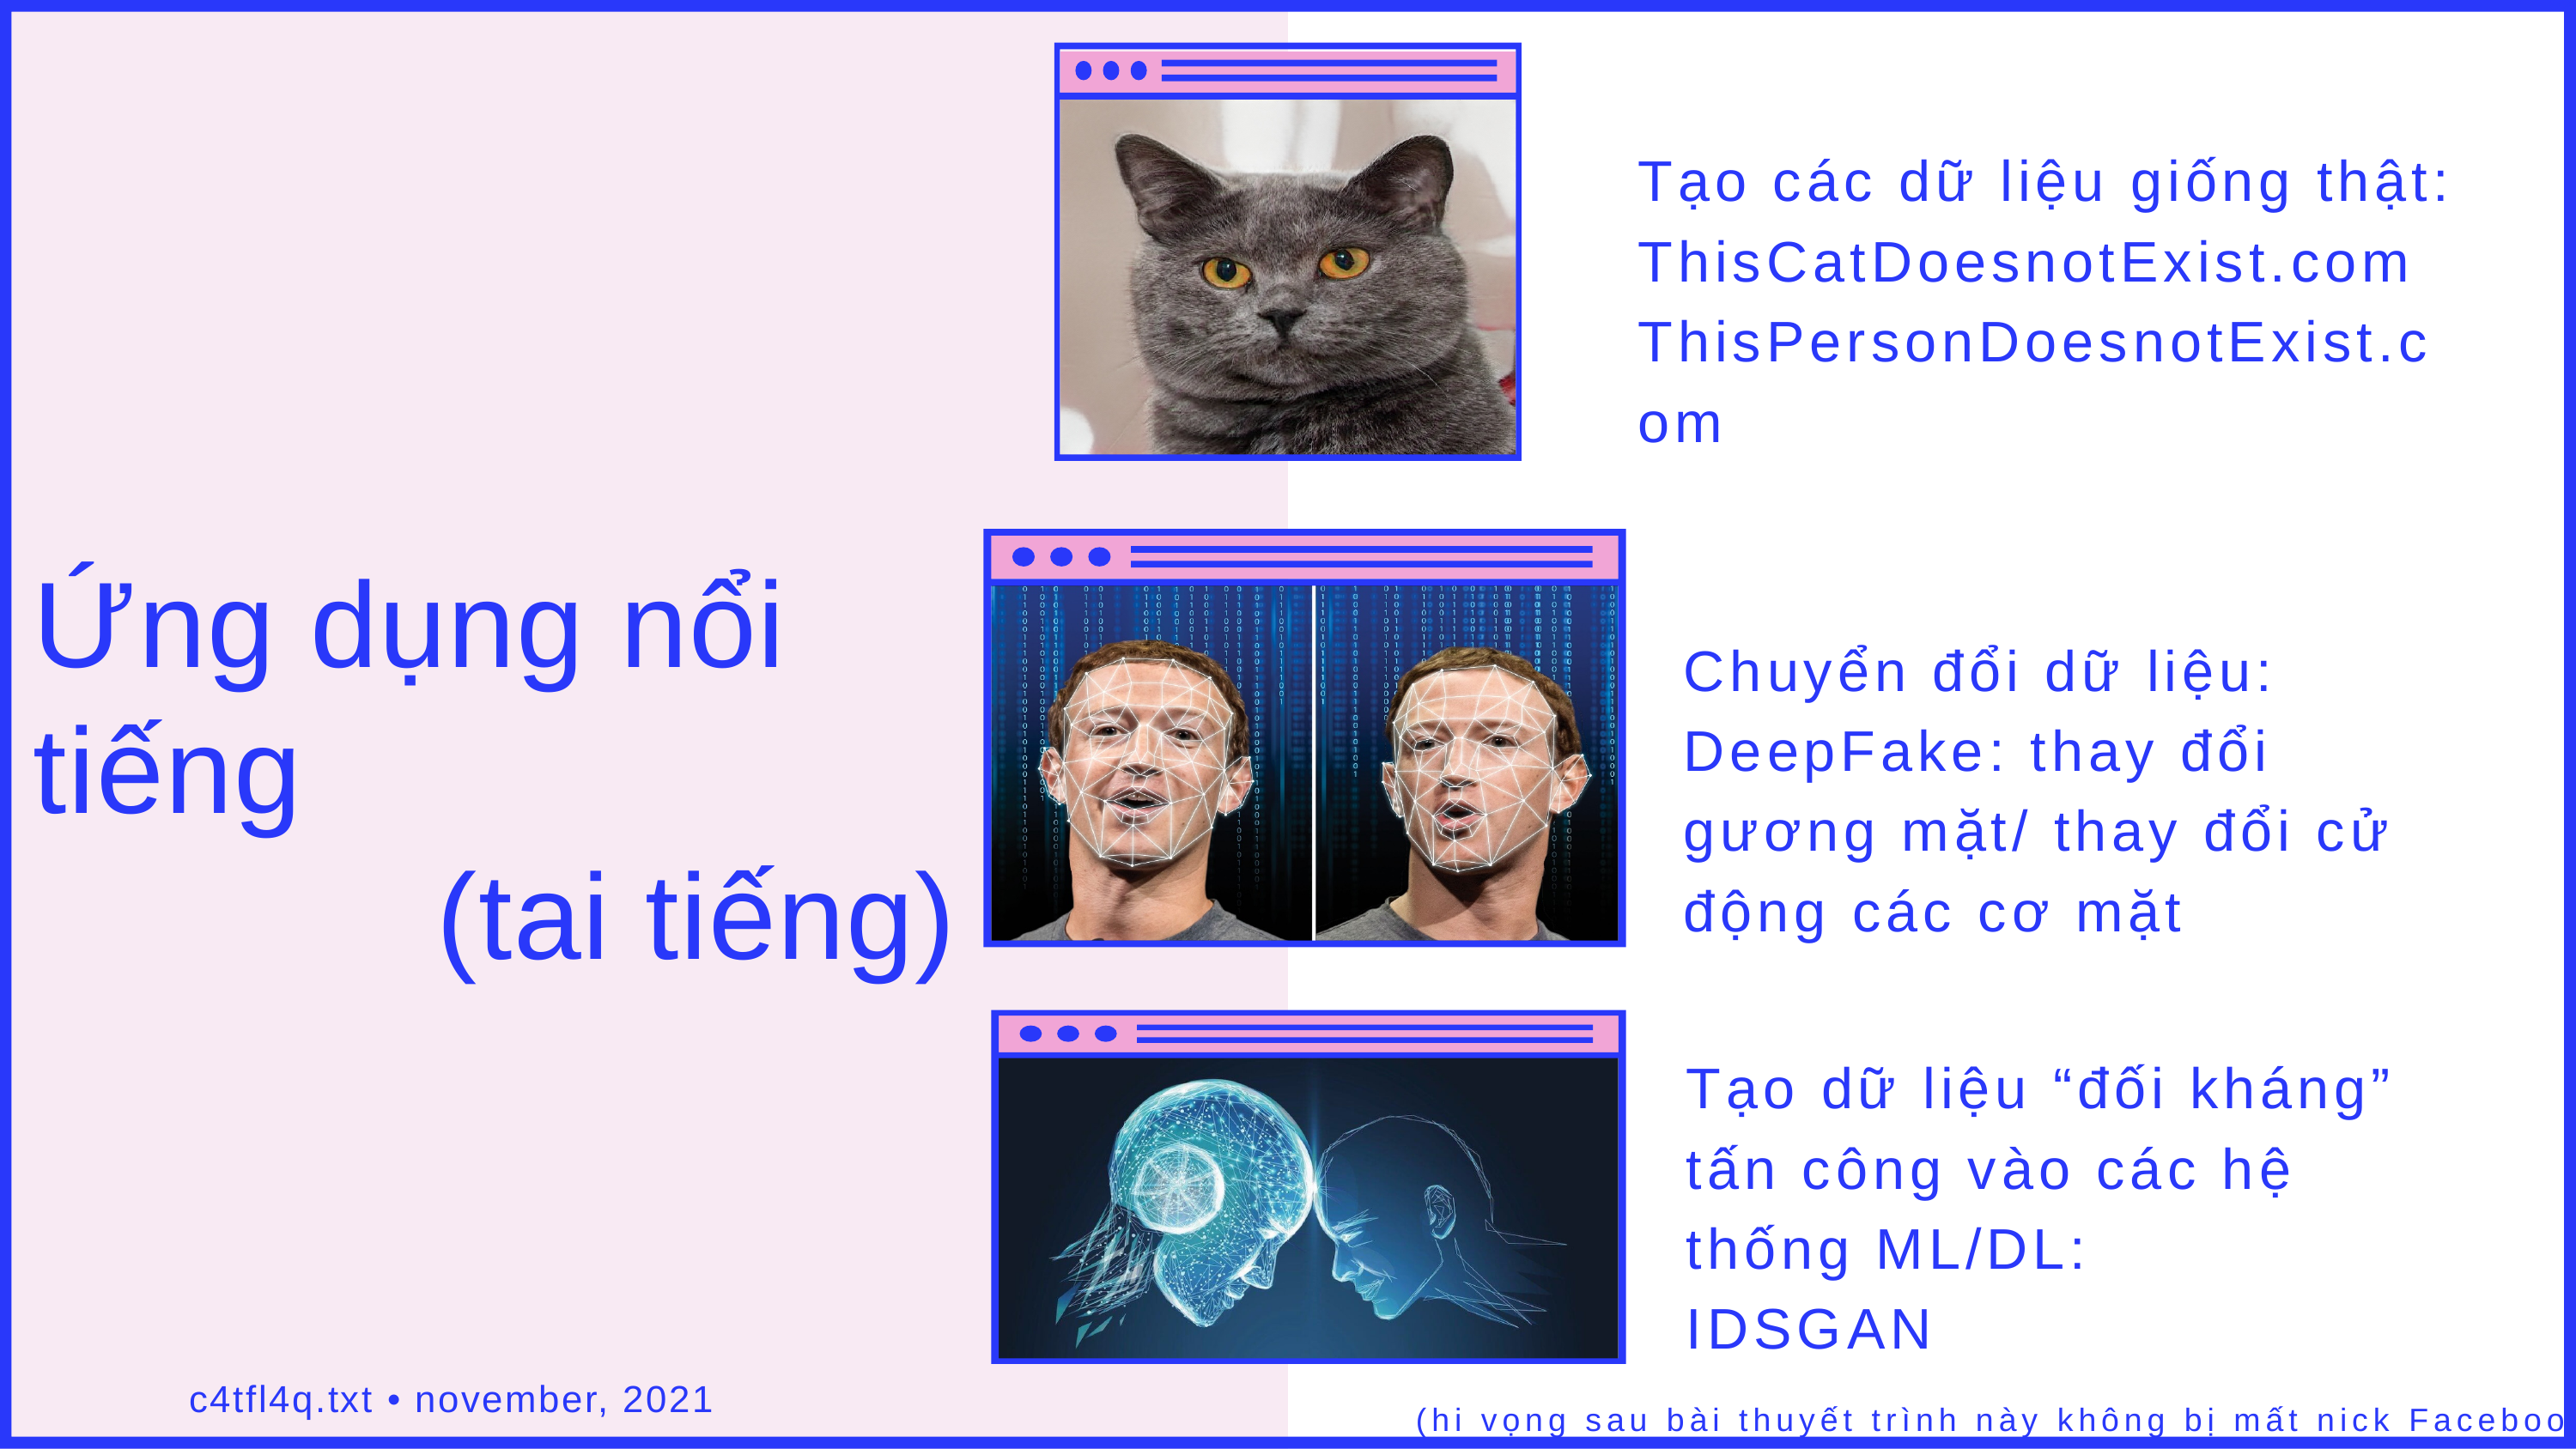

Tạo các dữ liệu giống thật:
ThisCatDoesnotExist.com
ThisPersonDoesnotExist.com

Ứng dụng nổi tiếng
(tai tiếng)

Chuyển đổi dữ liệu:
DeepFake: thay đổi gương mặt/ thay đổi cử động các cơ mặt

Tạo dữ liệu “đối kháng” tấn công vào các hệ thống ML/DL:
IDSGAN

(hi vọng sau bài thuyết trình này không bị mất nick Facebook)
c4tfl4q.txt • november, 2021